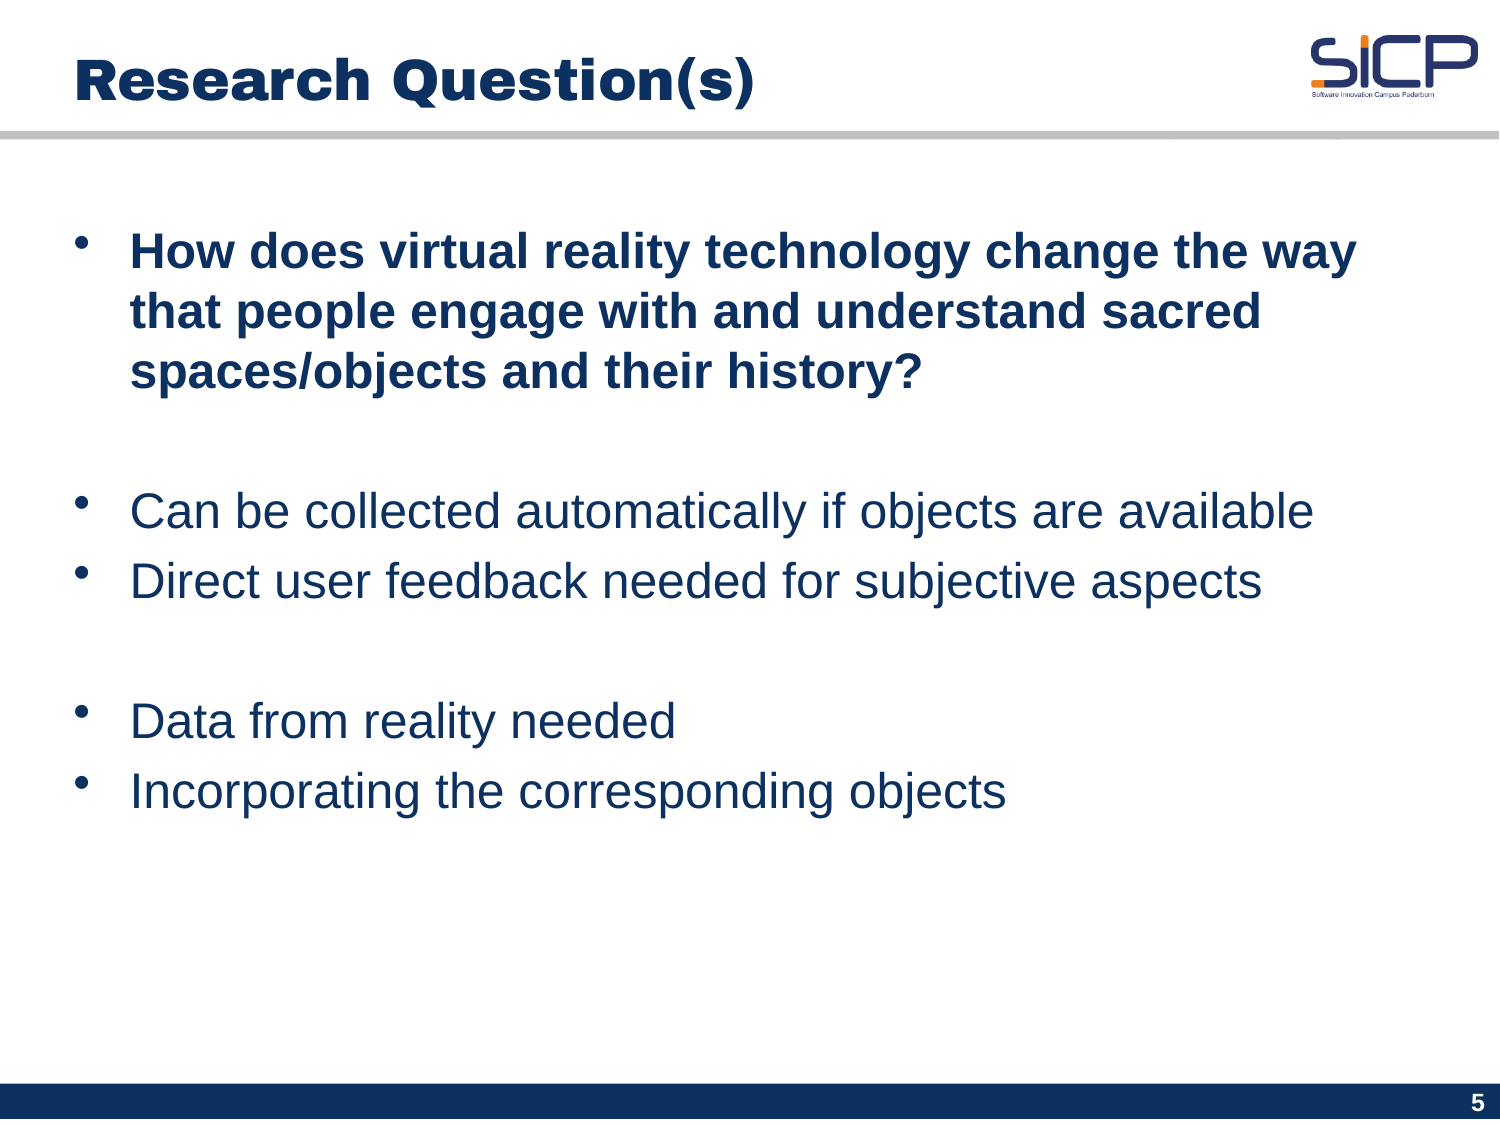

# Research Question(s)
How does virtual reality technology change the way that people engage with and understand sacred spaces/objects and their history?

Can be collected automatically if objects are available
Direct user feedback needed for subjective aspects

Data from reality needed
Incorporating the corresponding objects

5